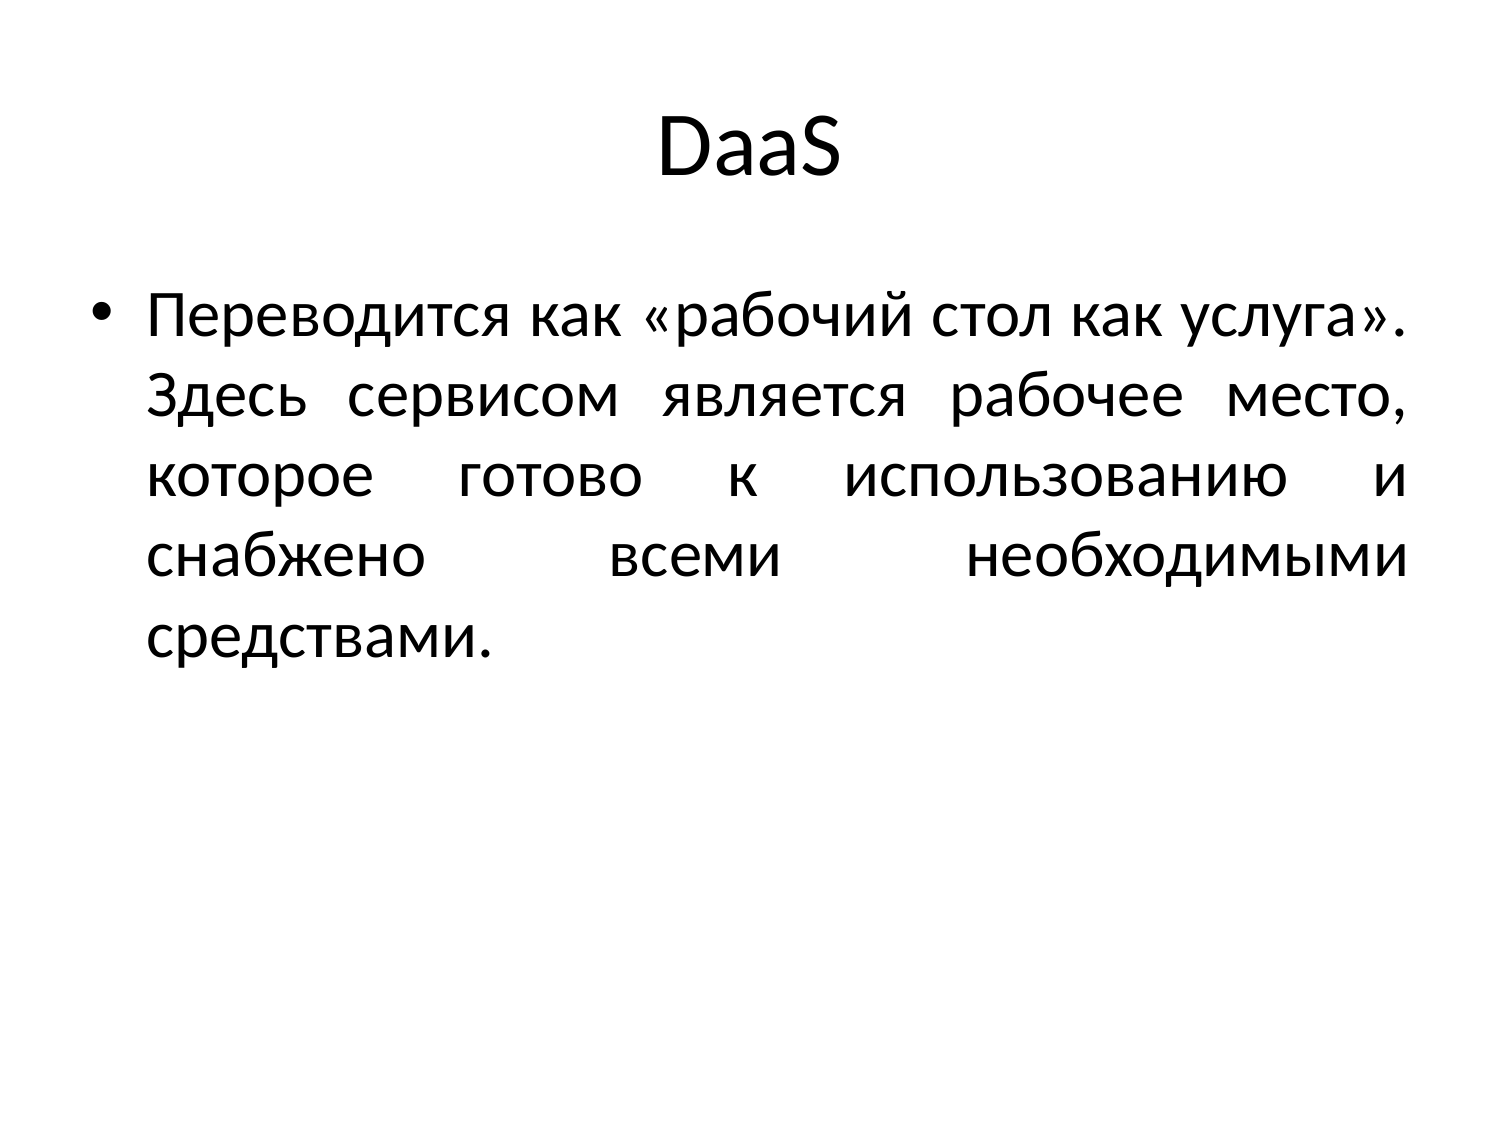

# DaaS
Переводится как «рабочий стол как услуга». Здесь сервисом является рабочее место, которое готово к использованию и снабжено всеми необходимыми средствами.